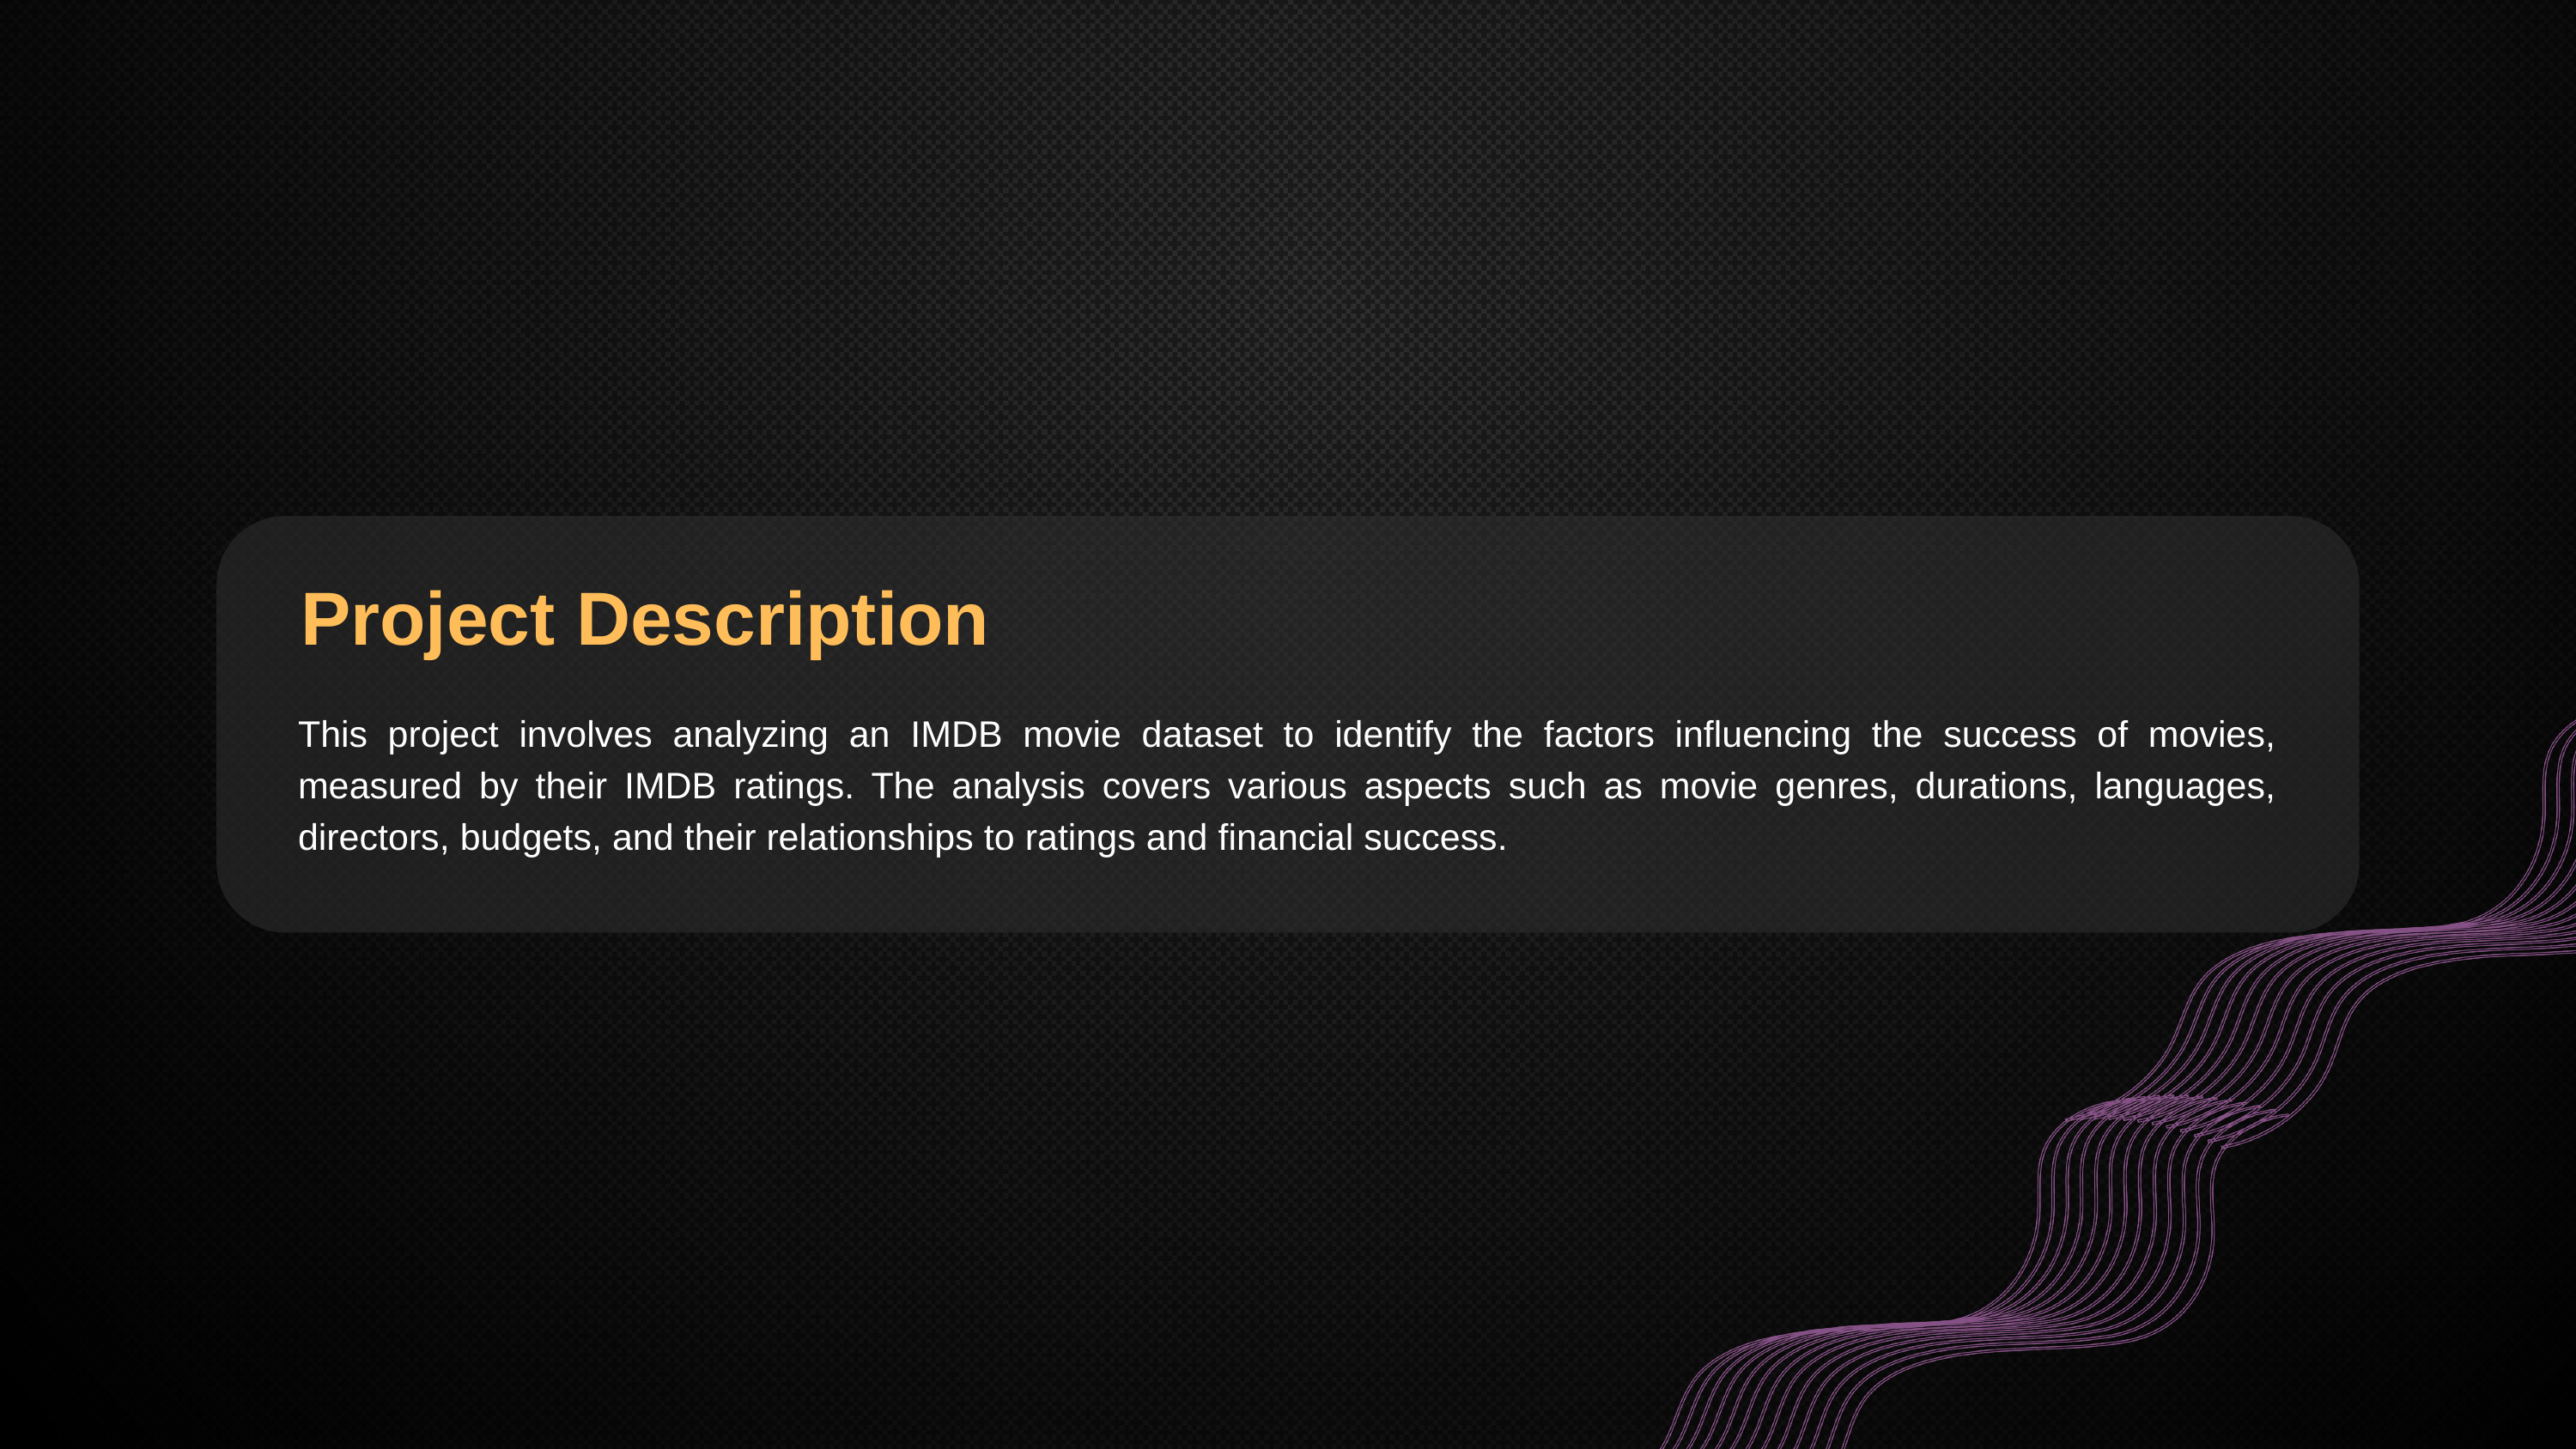

Project Description

This project involves analyzing an IMDB movie dataset to identify the factors influencing the success of movies, measured by their IMDB ratings. The analysis covers various aspects such as movie genres, durations, languages, directors, budgets, and their relationships to ratings and financial success.